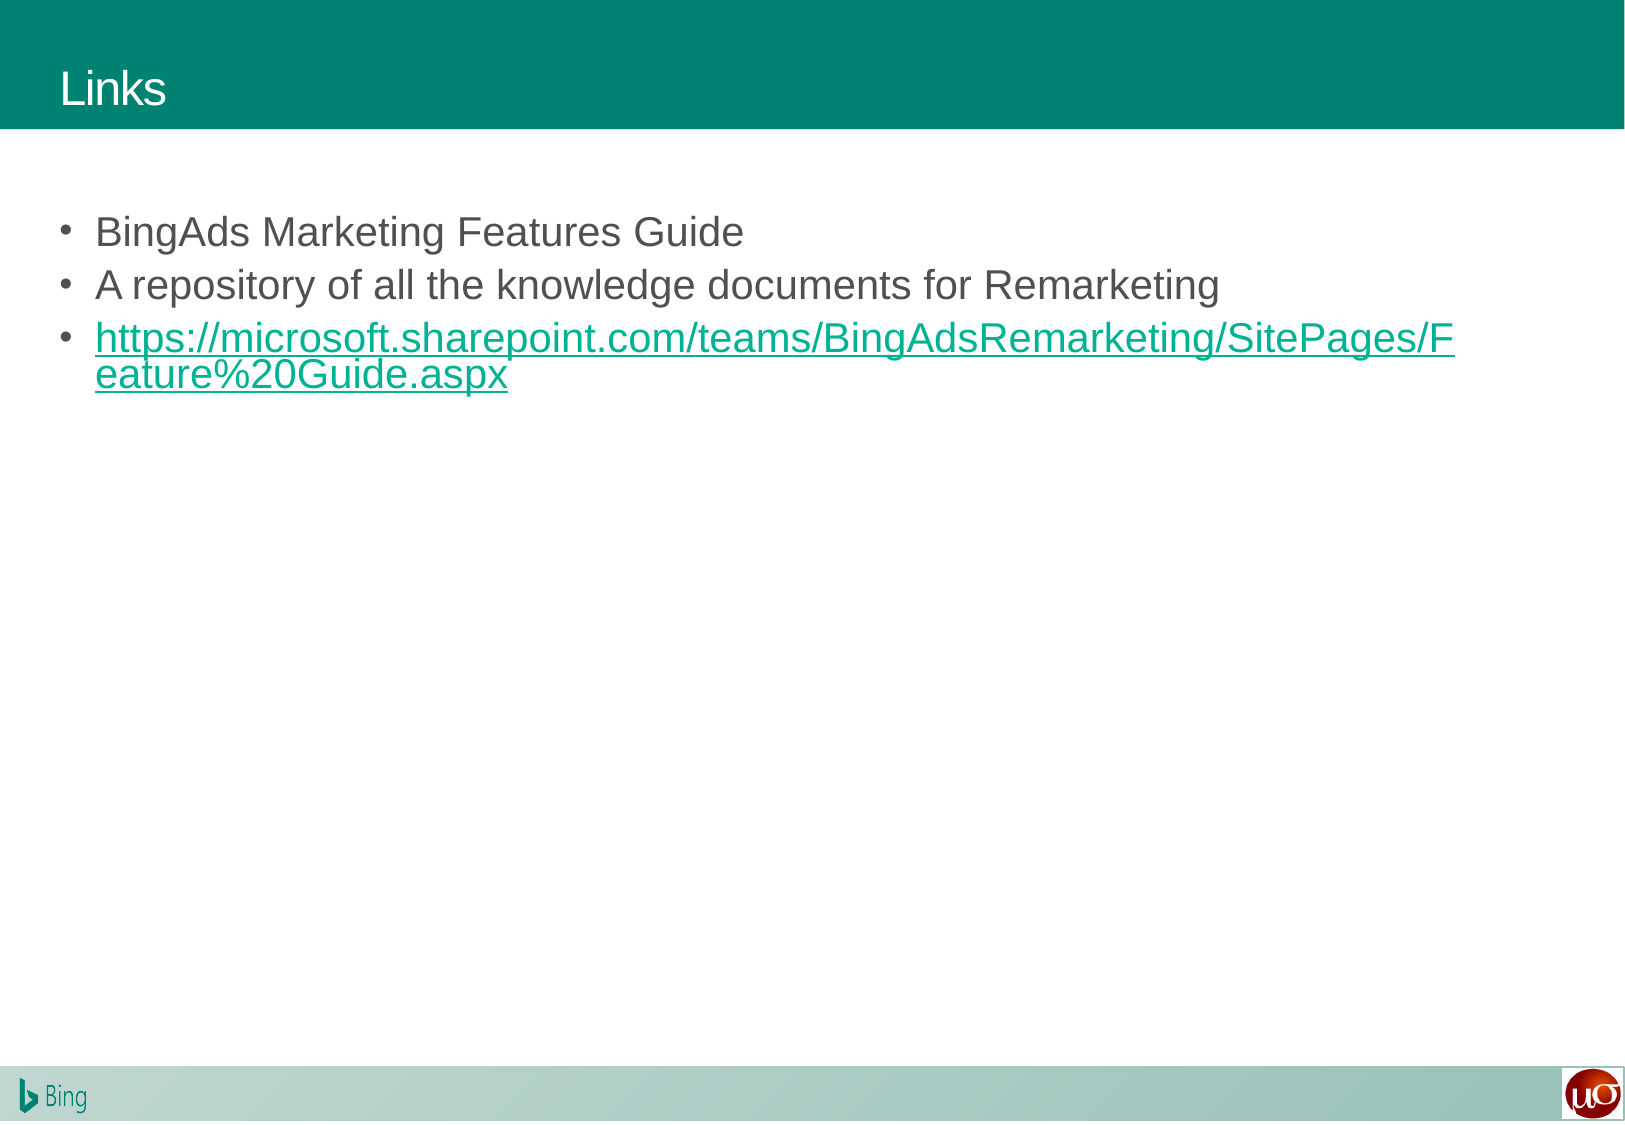

# Links
BingAds Marketing Features Guide
A repository of all the knowledge documents for Remarketing
https://microsoft.sharepoint.com/teams/BingAdsRemarketing/SitePages/Feature%20Guide.aspx